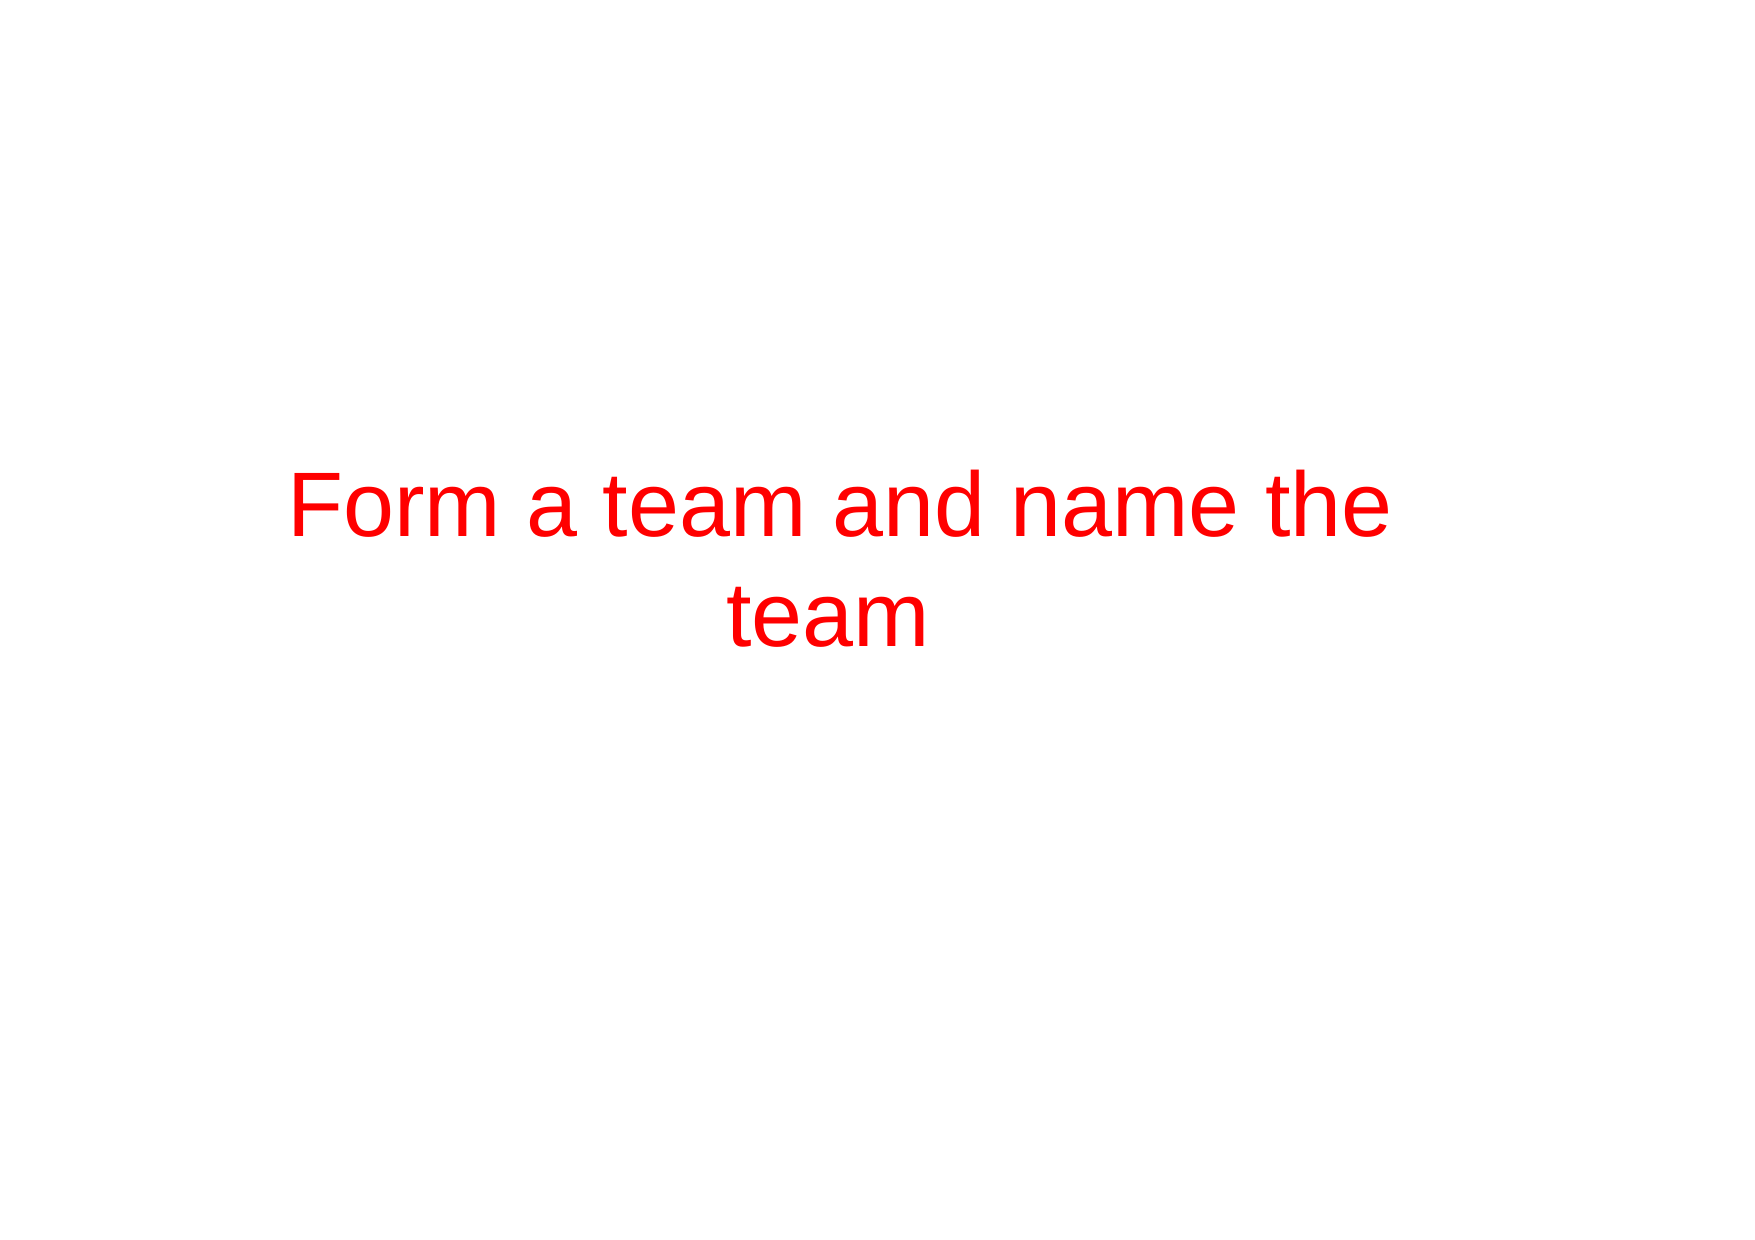

# Form a team and name the team